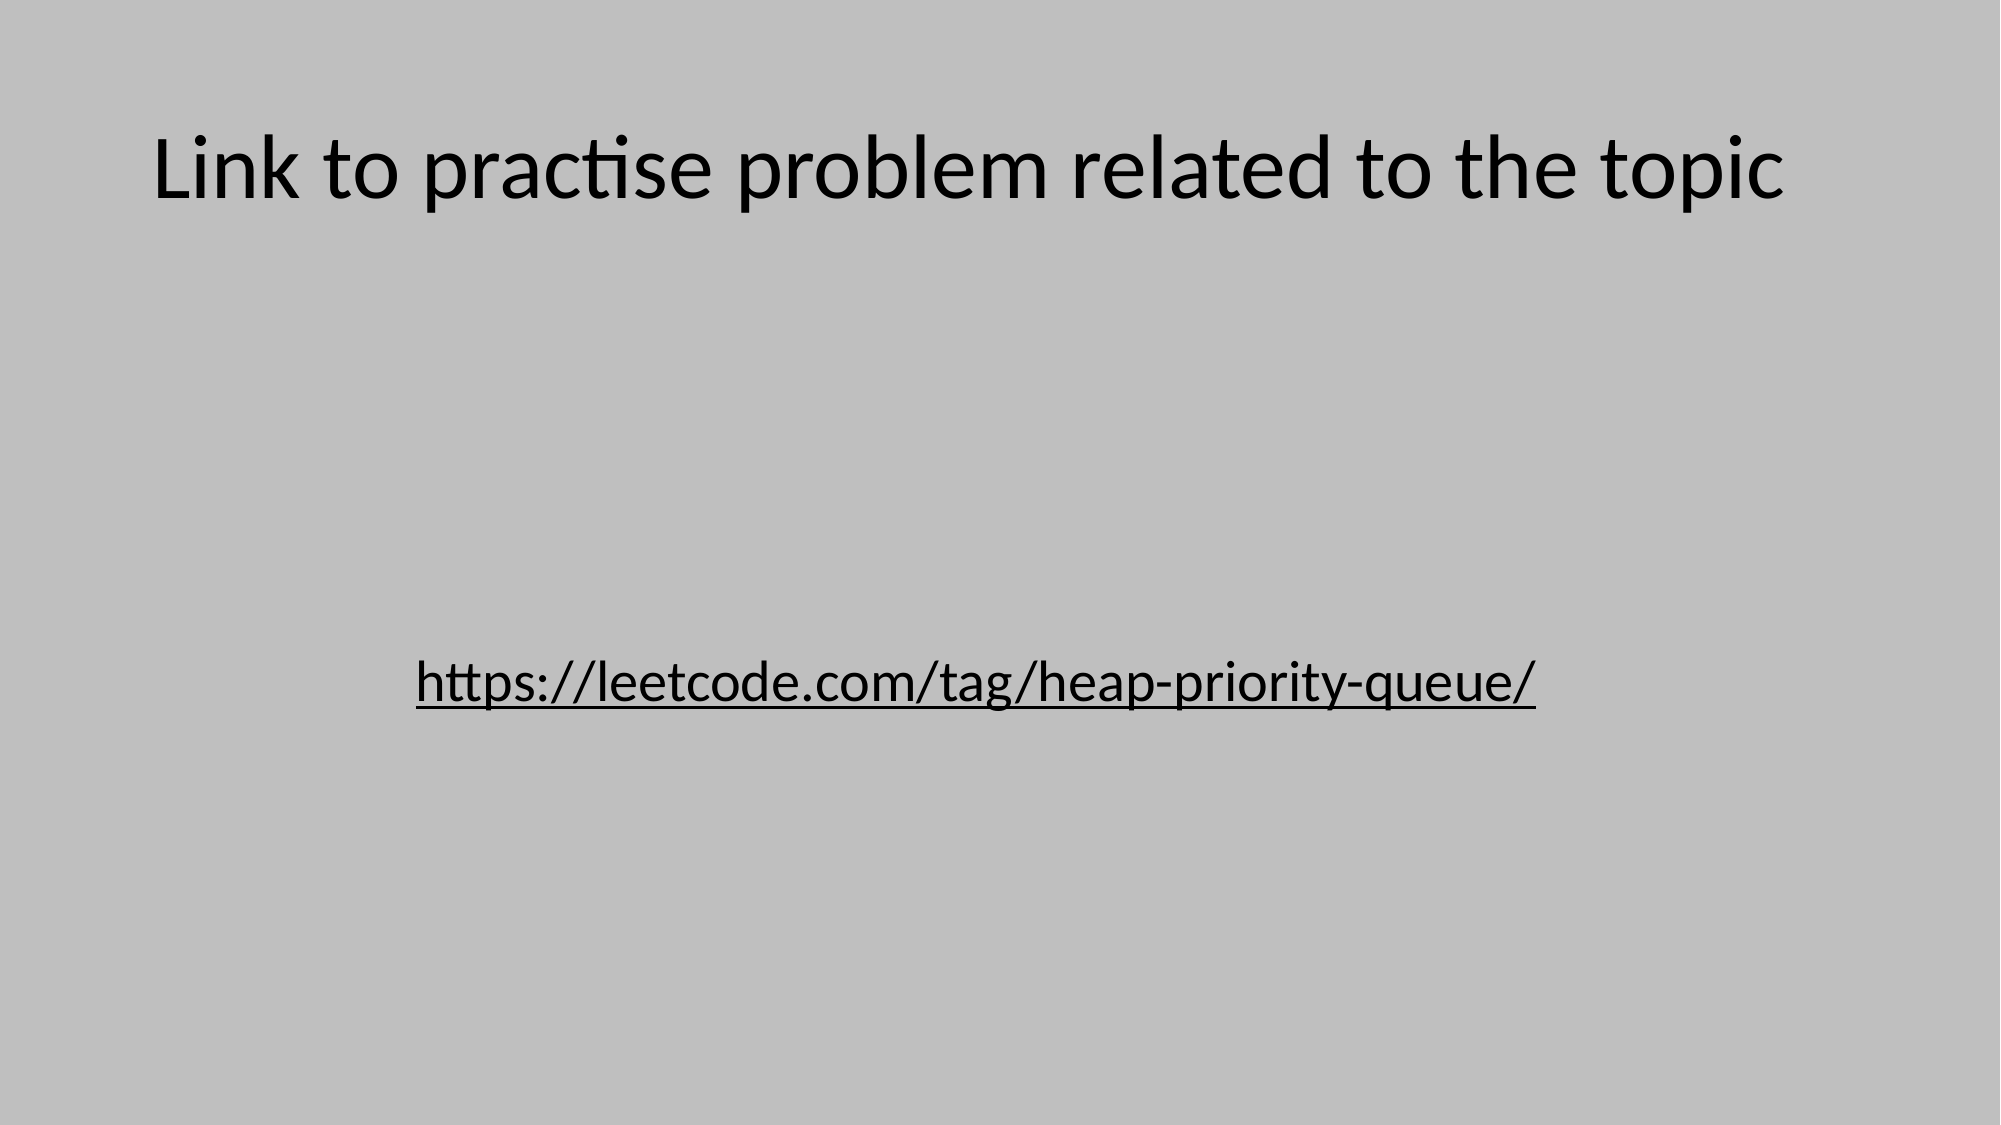

# Link to practise problem related to the topic
https://leetcode.com/tag/heap-priority-queue/